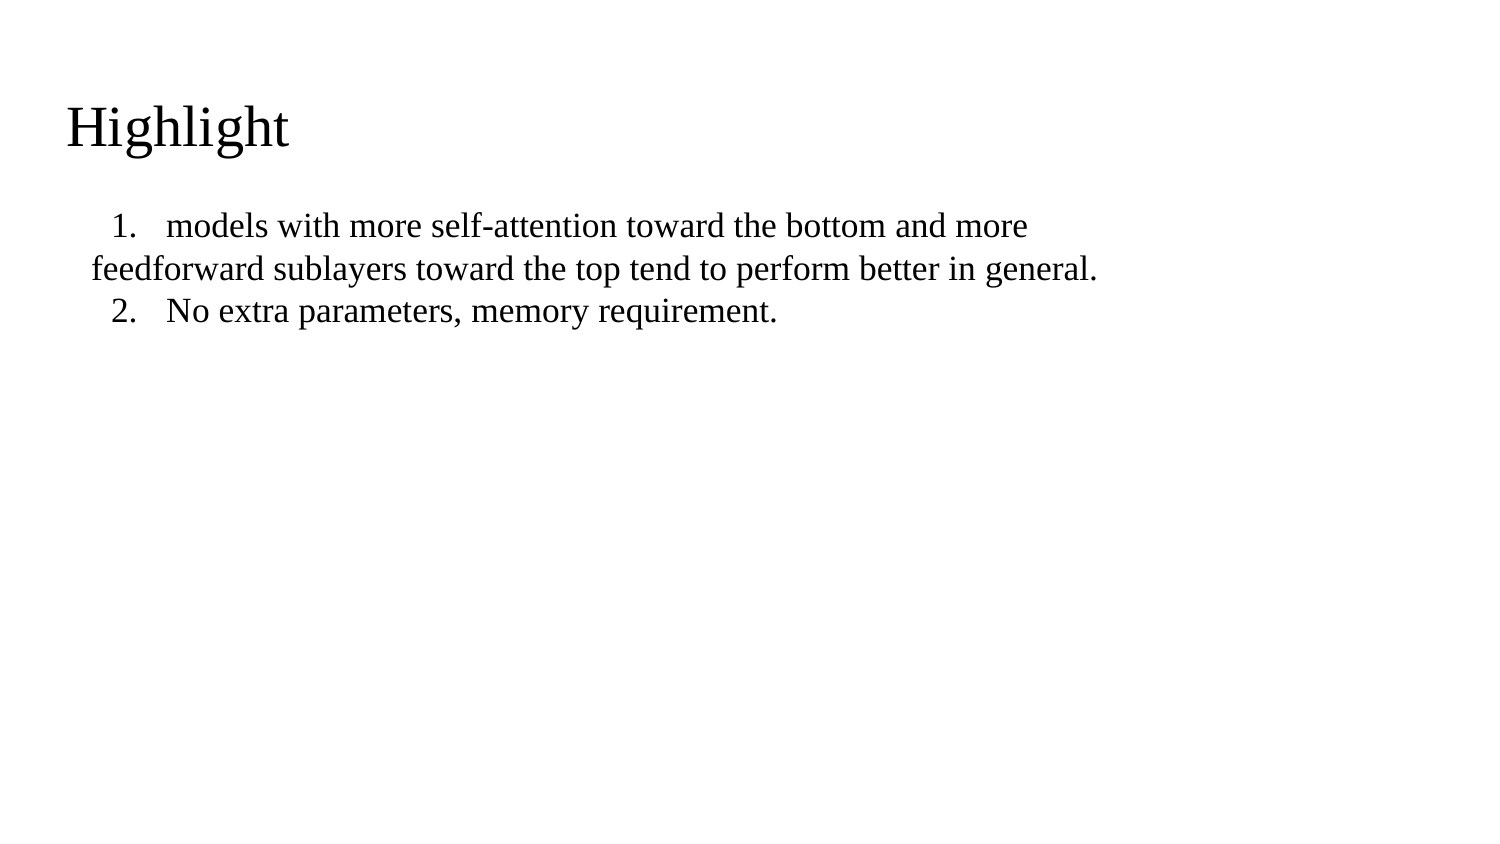

# Highlight
models with more self-attention toward the bottom and more
feedforward sublayers toward the top tend to perform better in general.
No extra parameters, memory requirement.